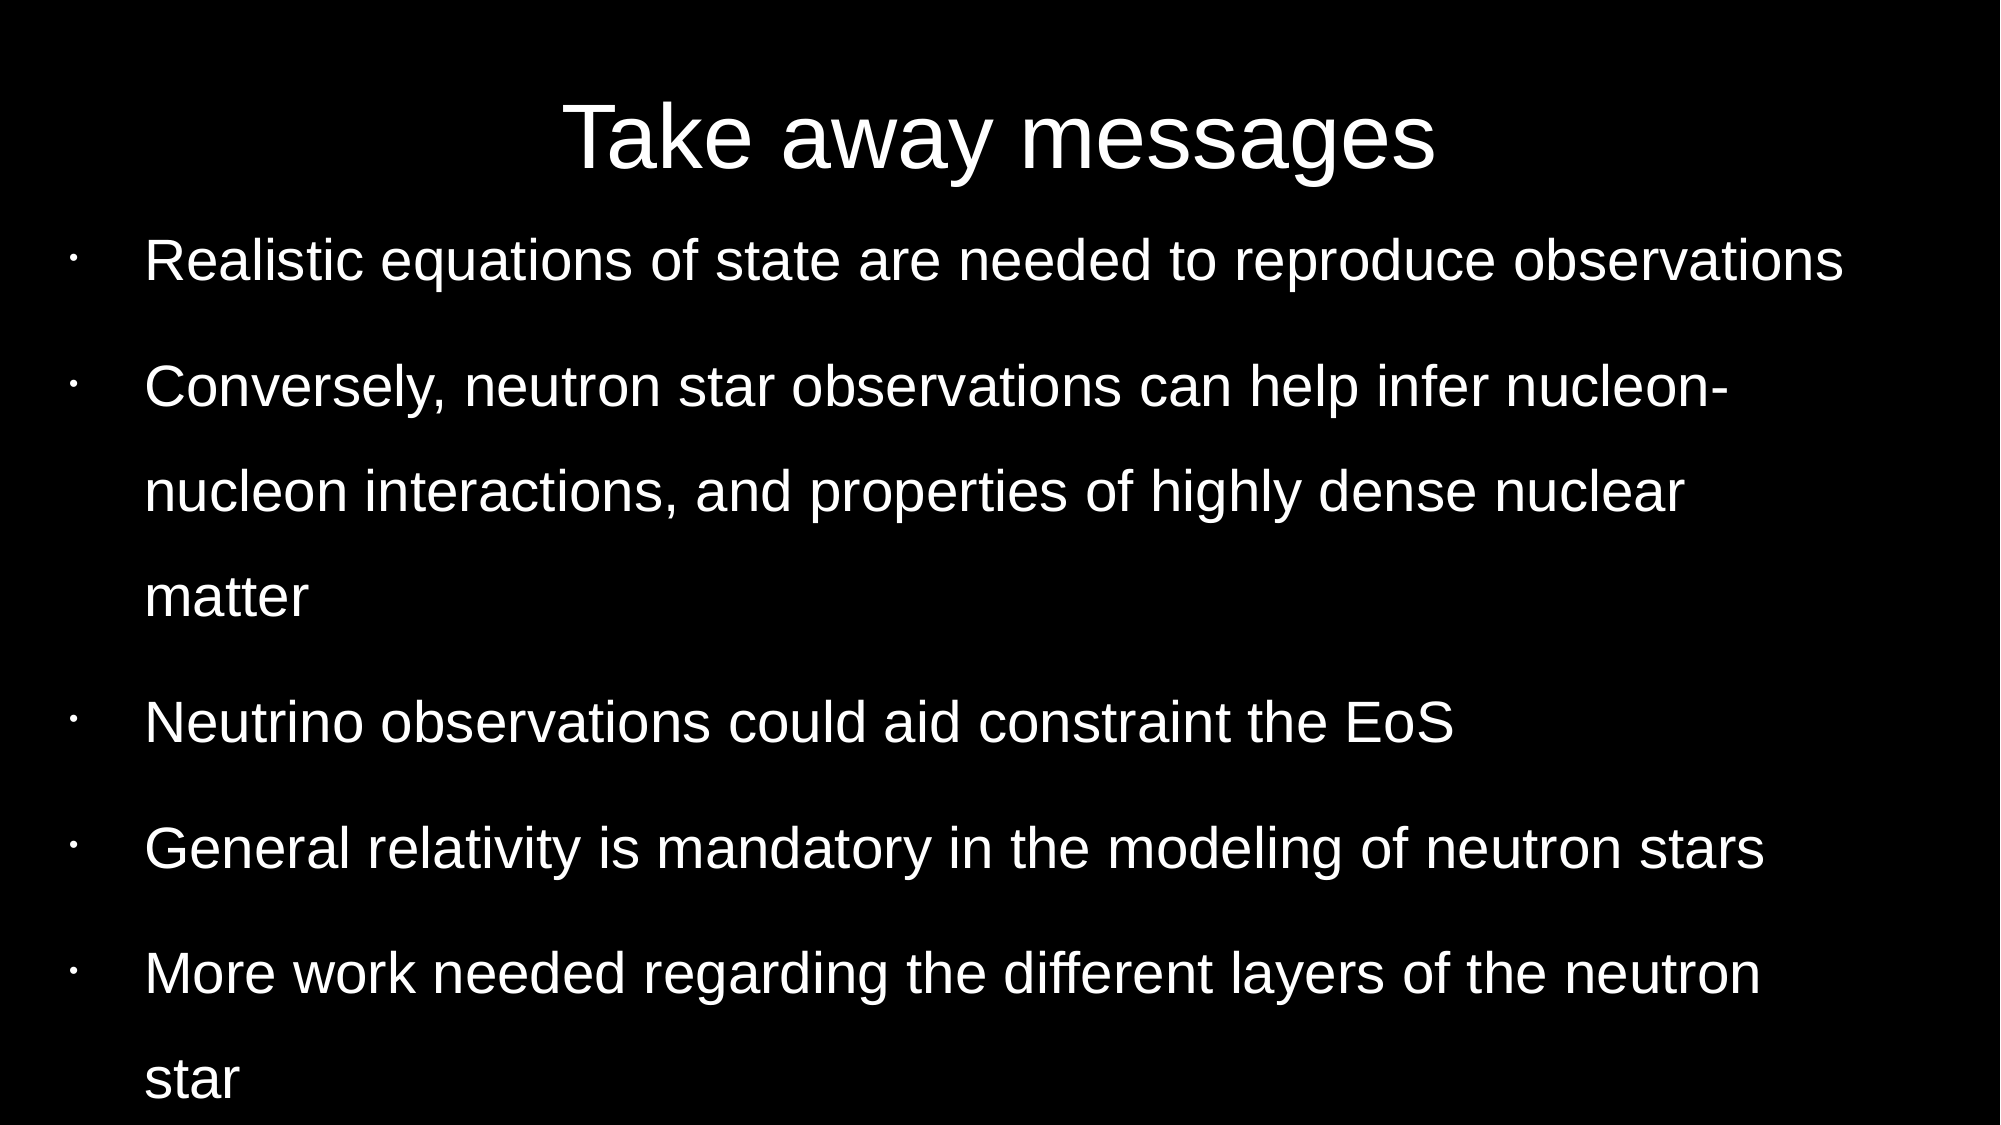

# Take away messages
Realistic equations of state are needed to reproduce observations
Conversely, neutron star observations can help infer nucleon-nucleon interactions, and properties of highly dense nuclear matter
Neutrino observations could aid constraint the EoS
General relativity is mandatory in the modeling of neutron stars
More work needed regarding the different layers of the neutron star